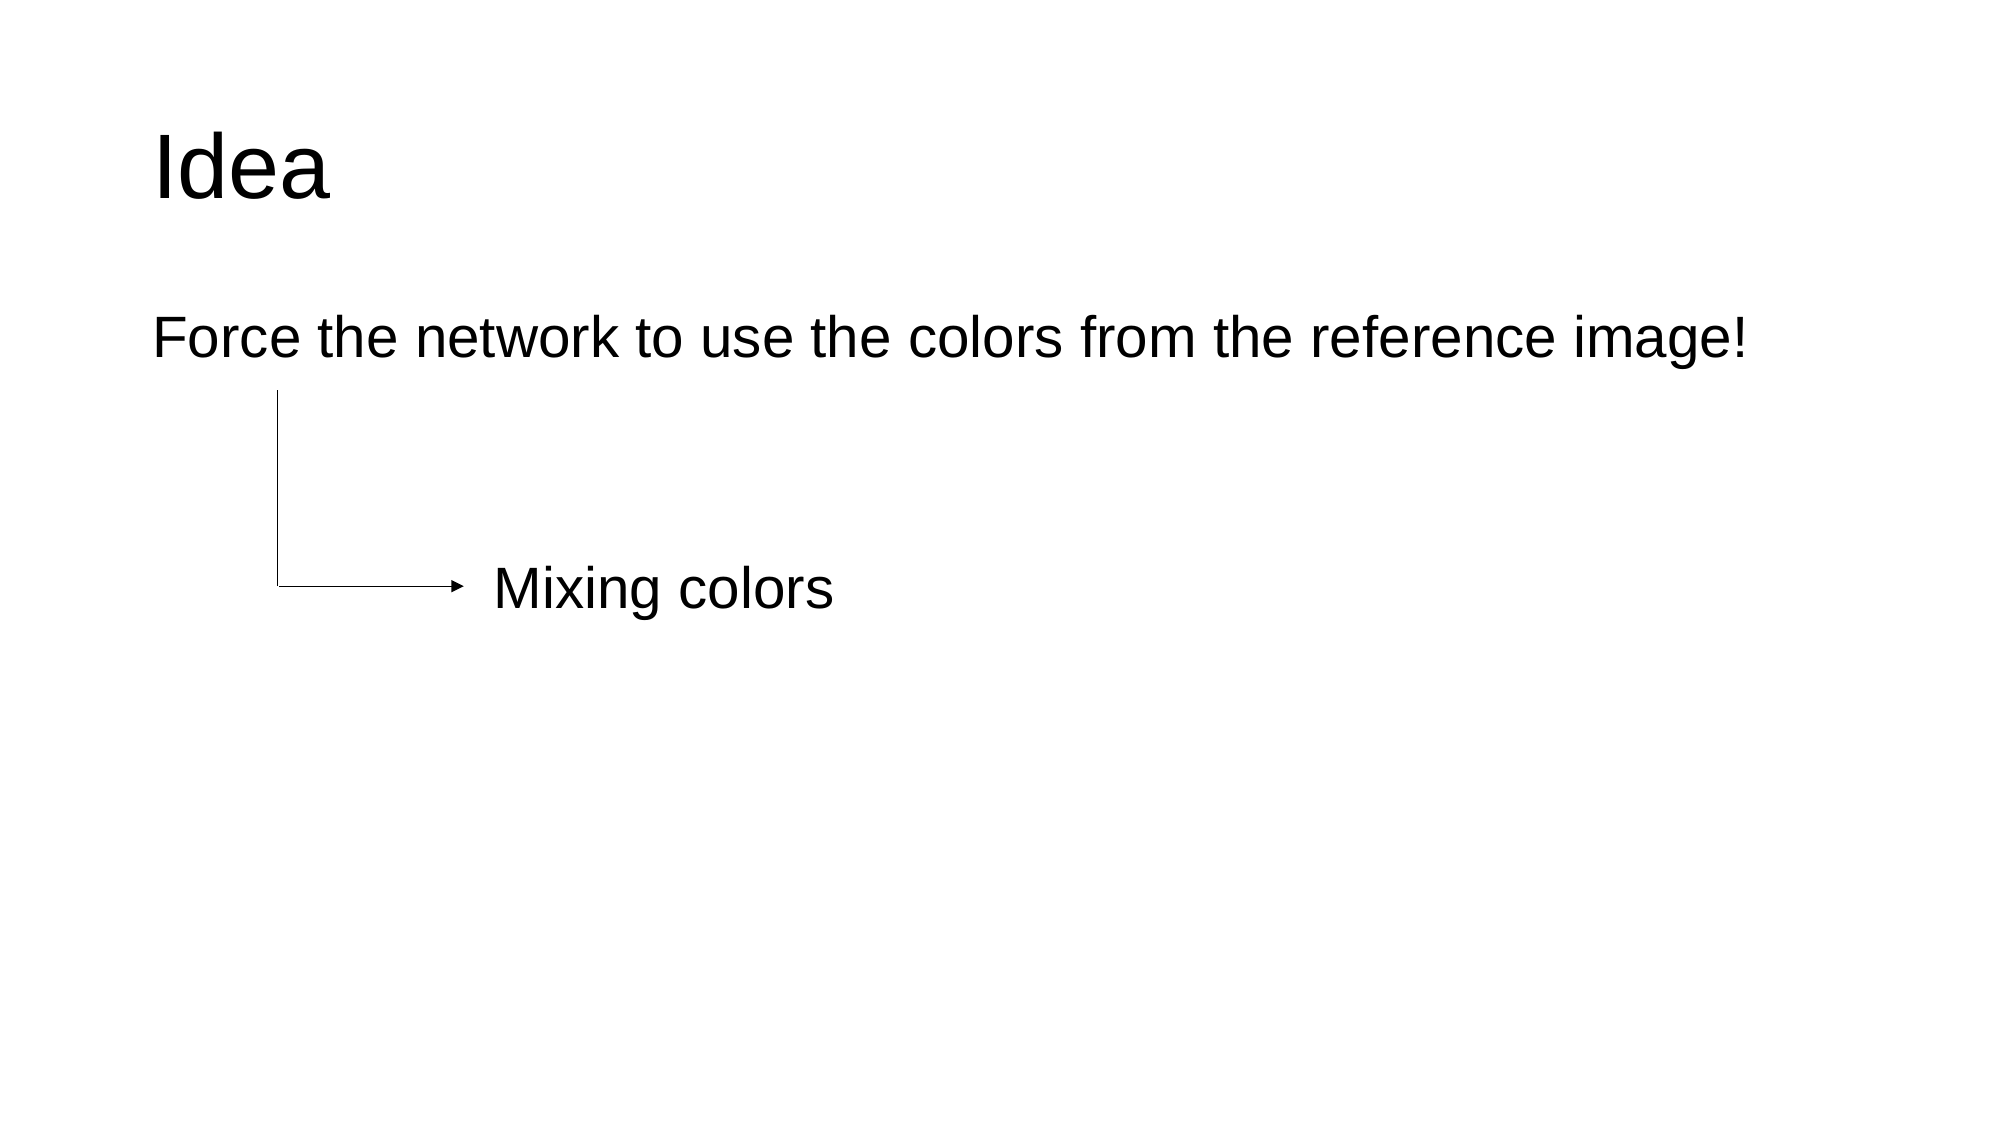

# Idea
Force the network to use the colors from the reference image!

                     Mixing colors